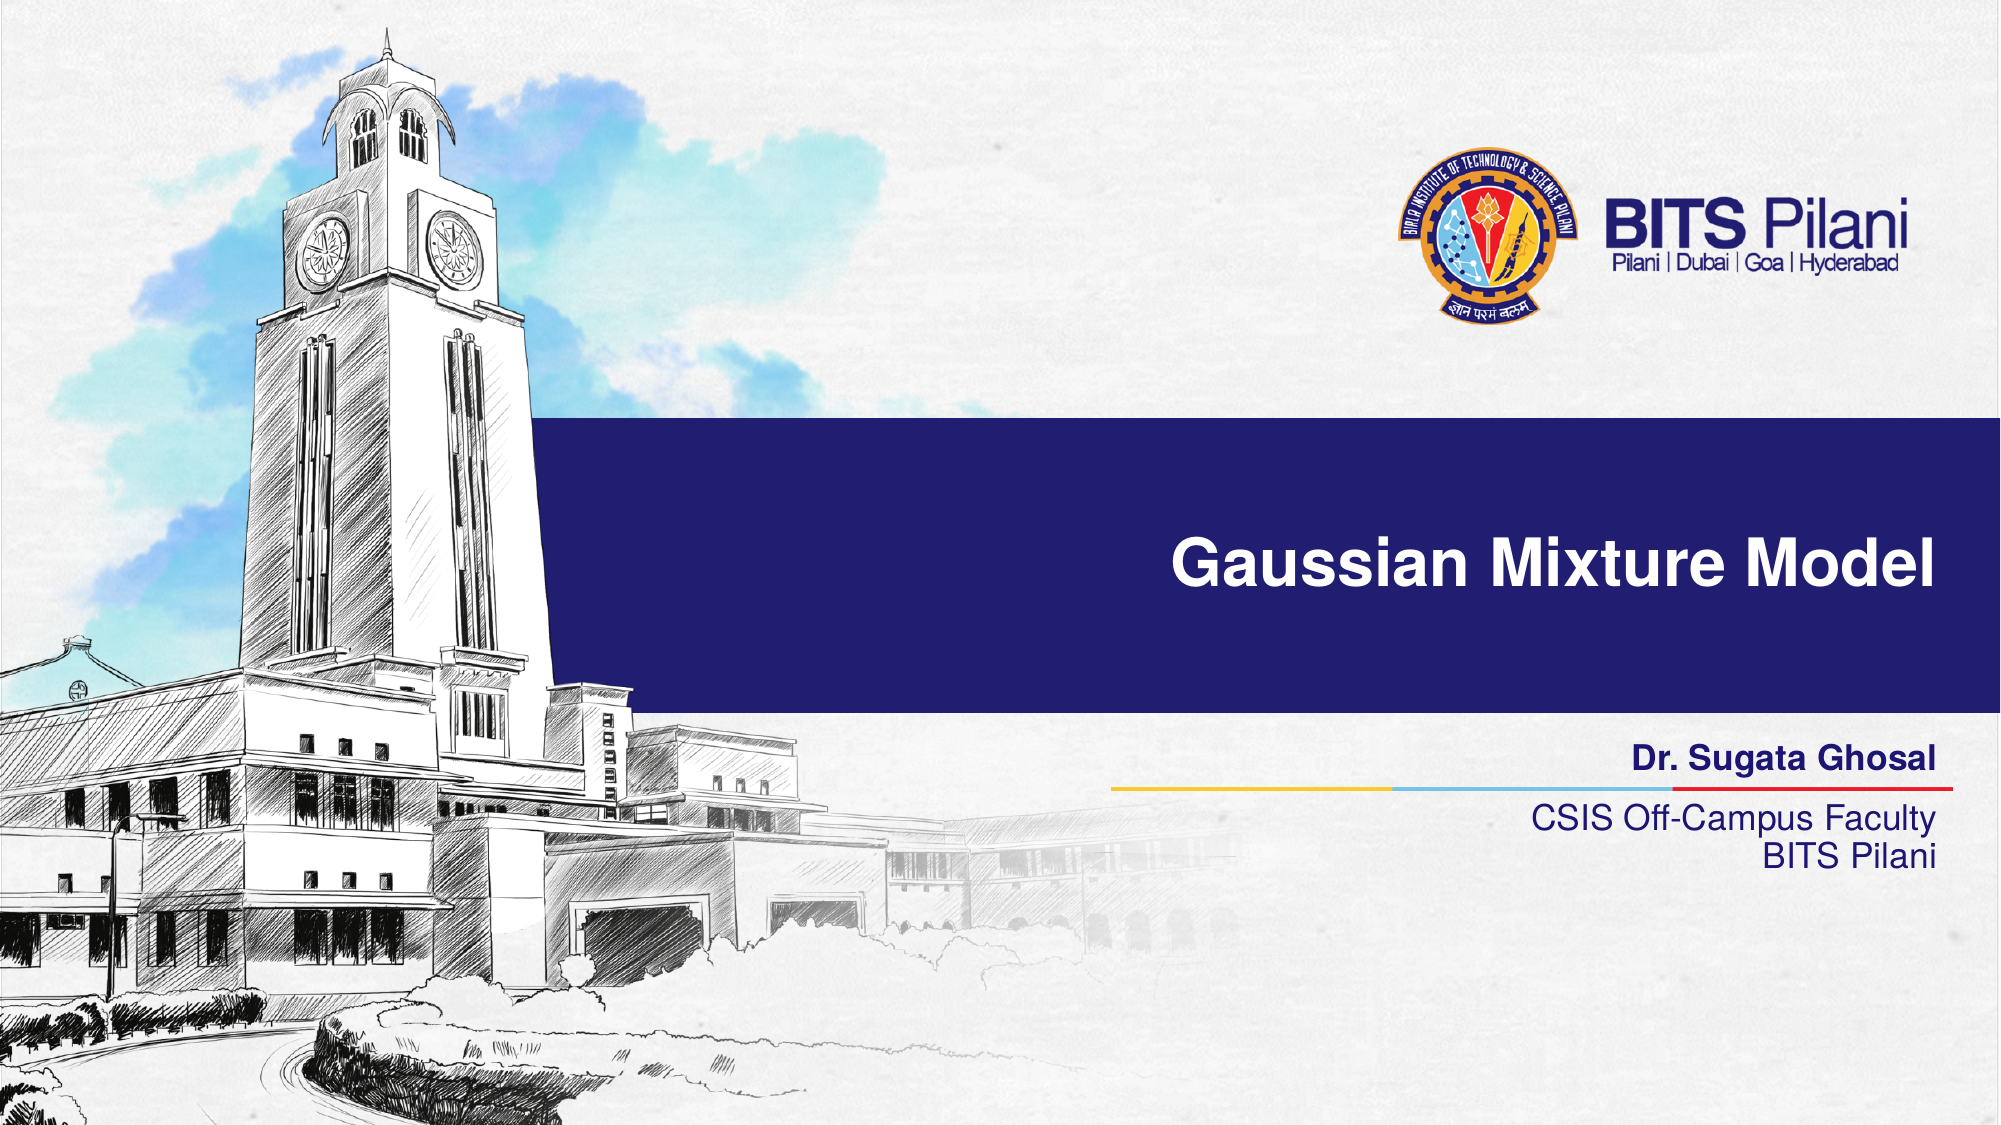

# Gaussian Mixture Model
Dr. Sugata Ghosal
CSIS Off-Campus Faculty
BITS Pilani